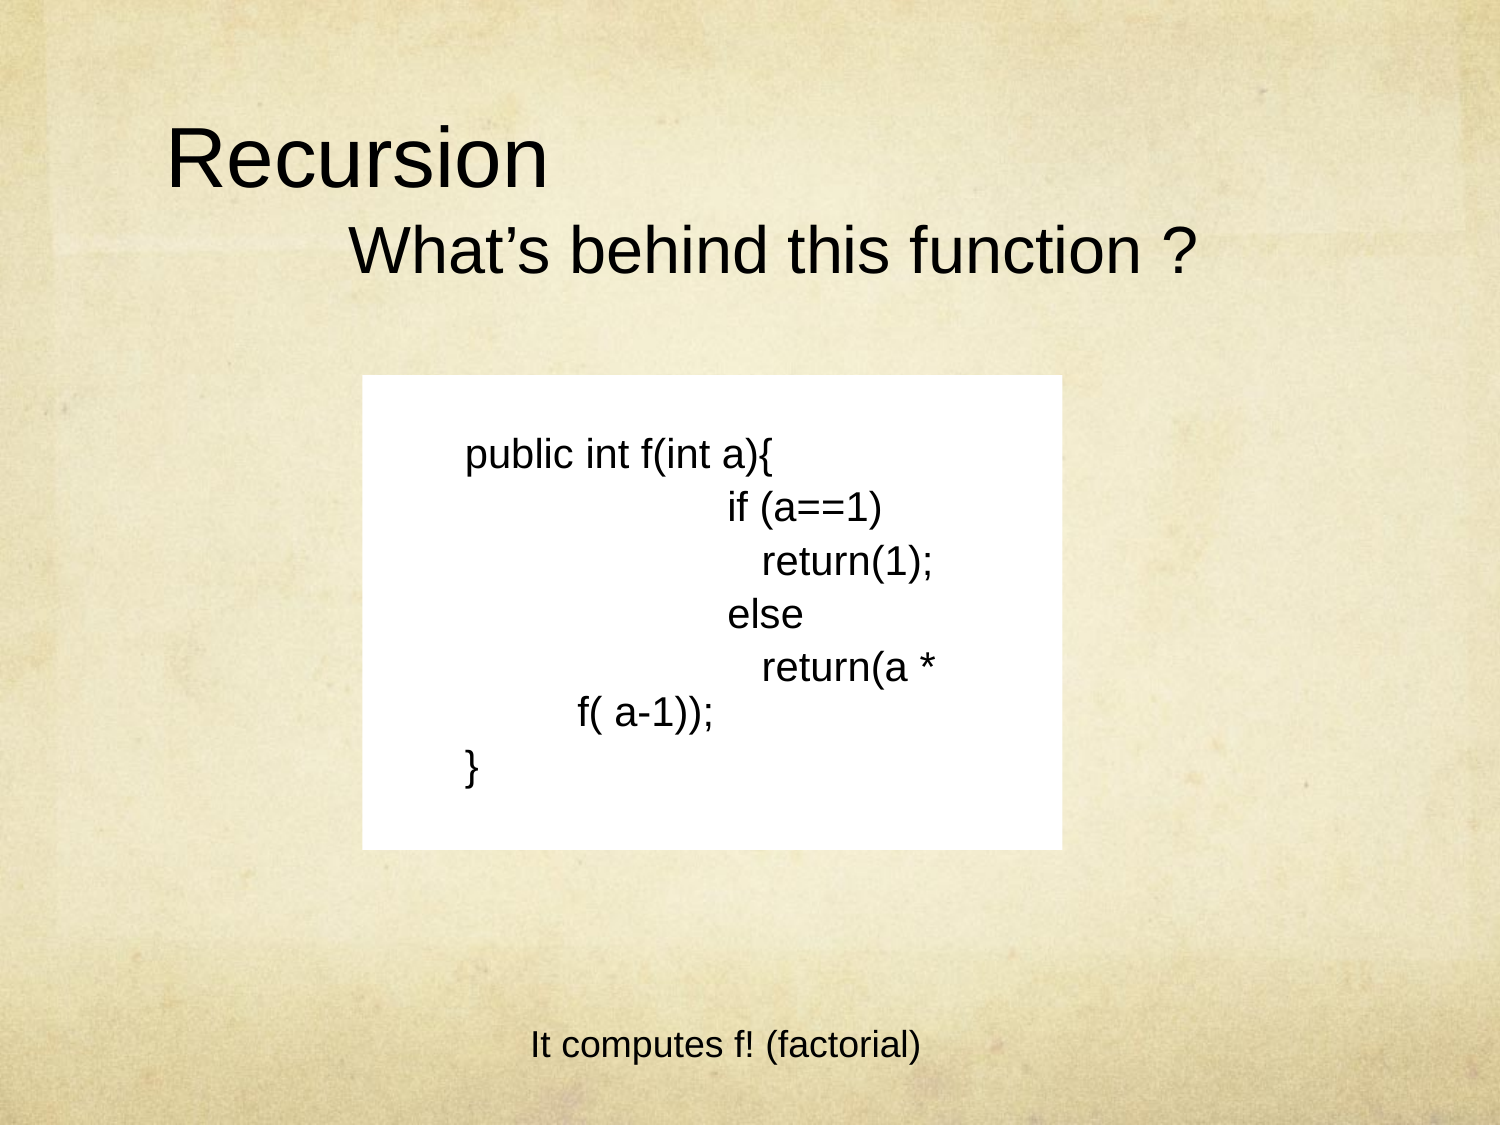

# Recursion

What’s behind this function ?

public int f(int a){
		if (a==1)
		   return(1);
		else
		   return(a * f( a-1));
}
It computes f! (factorial)